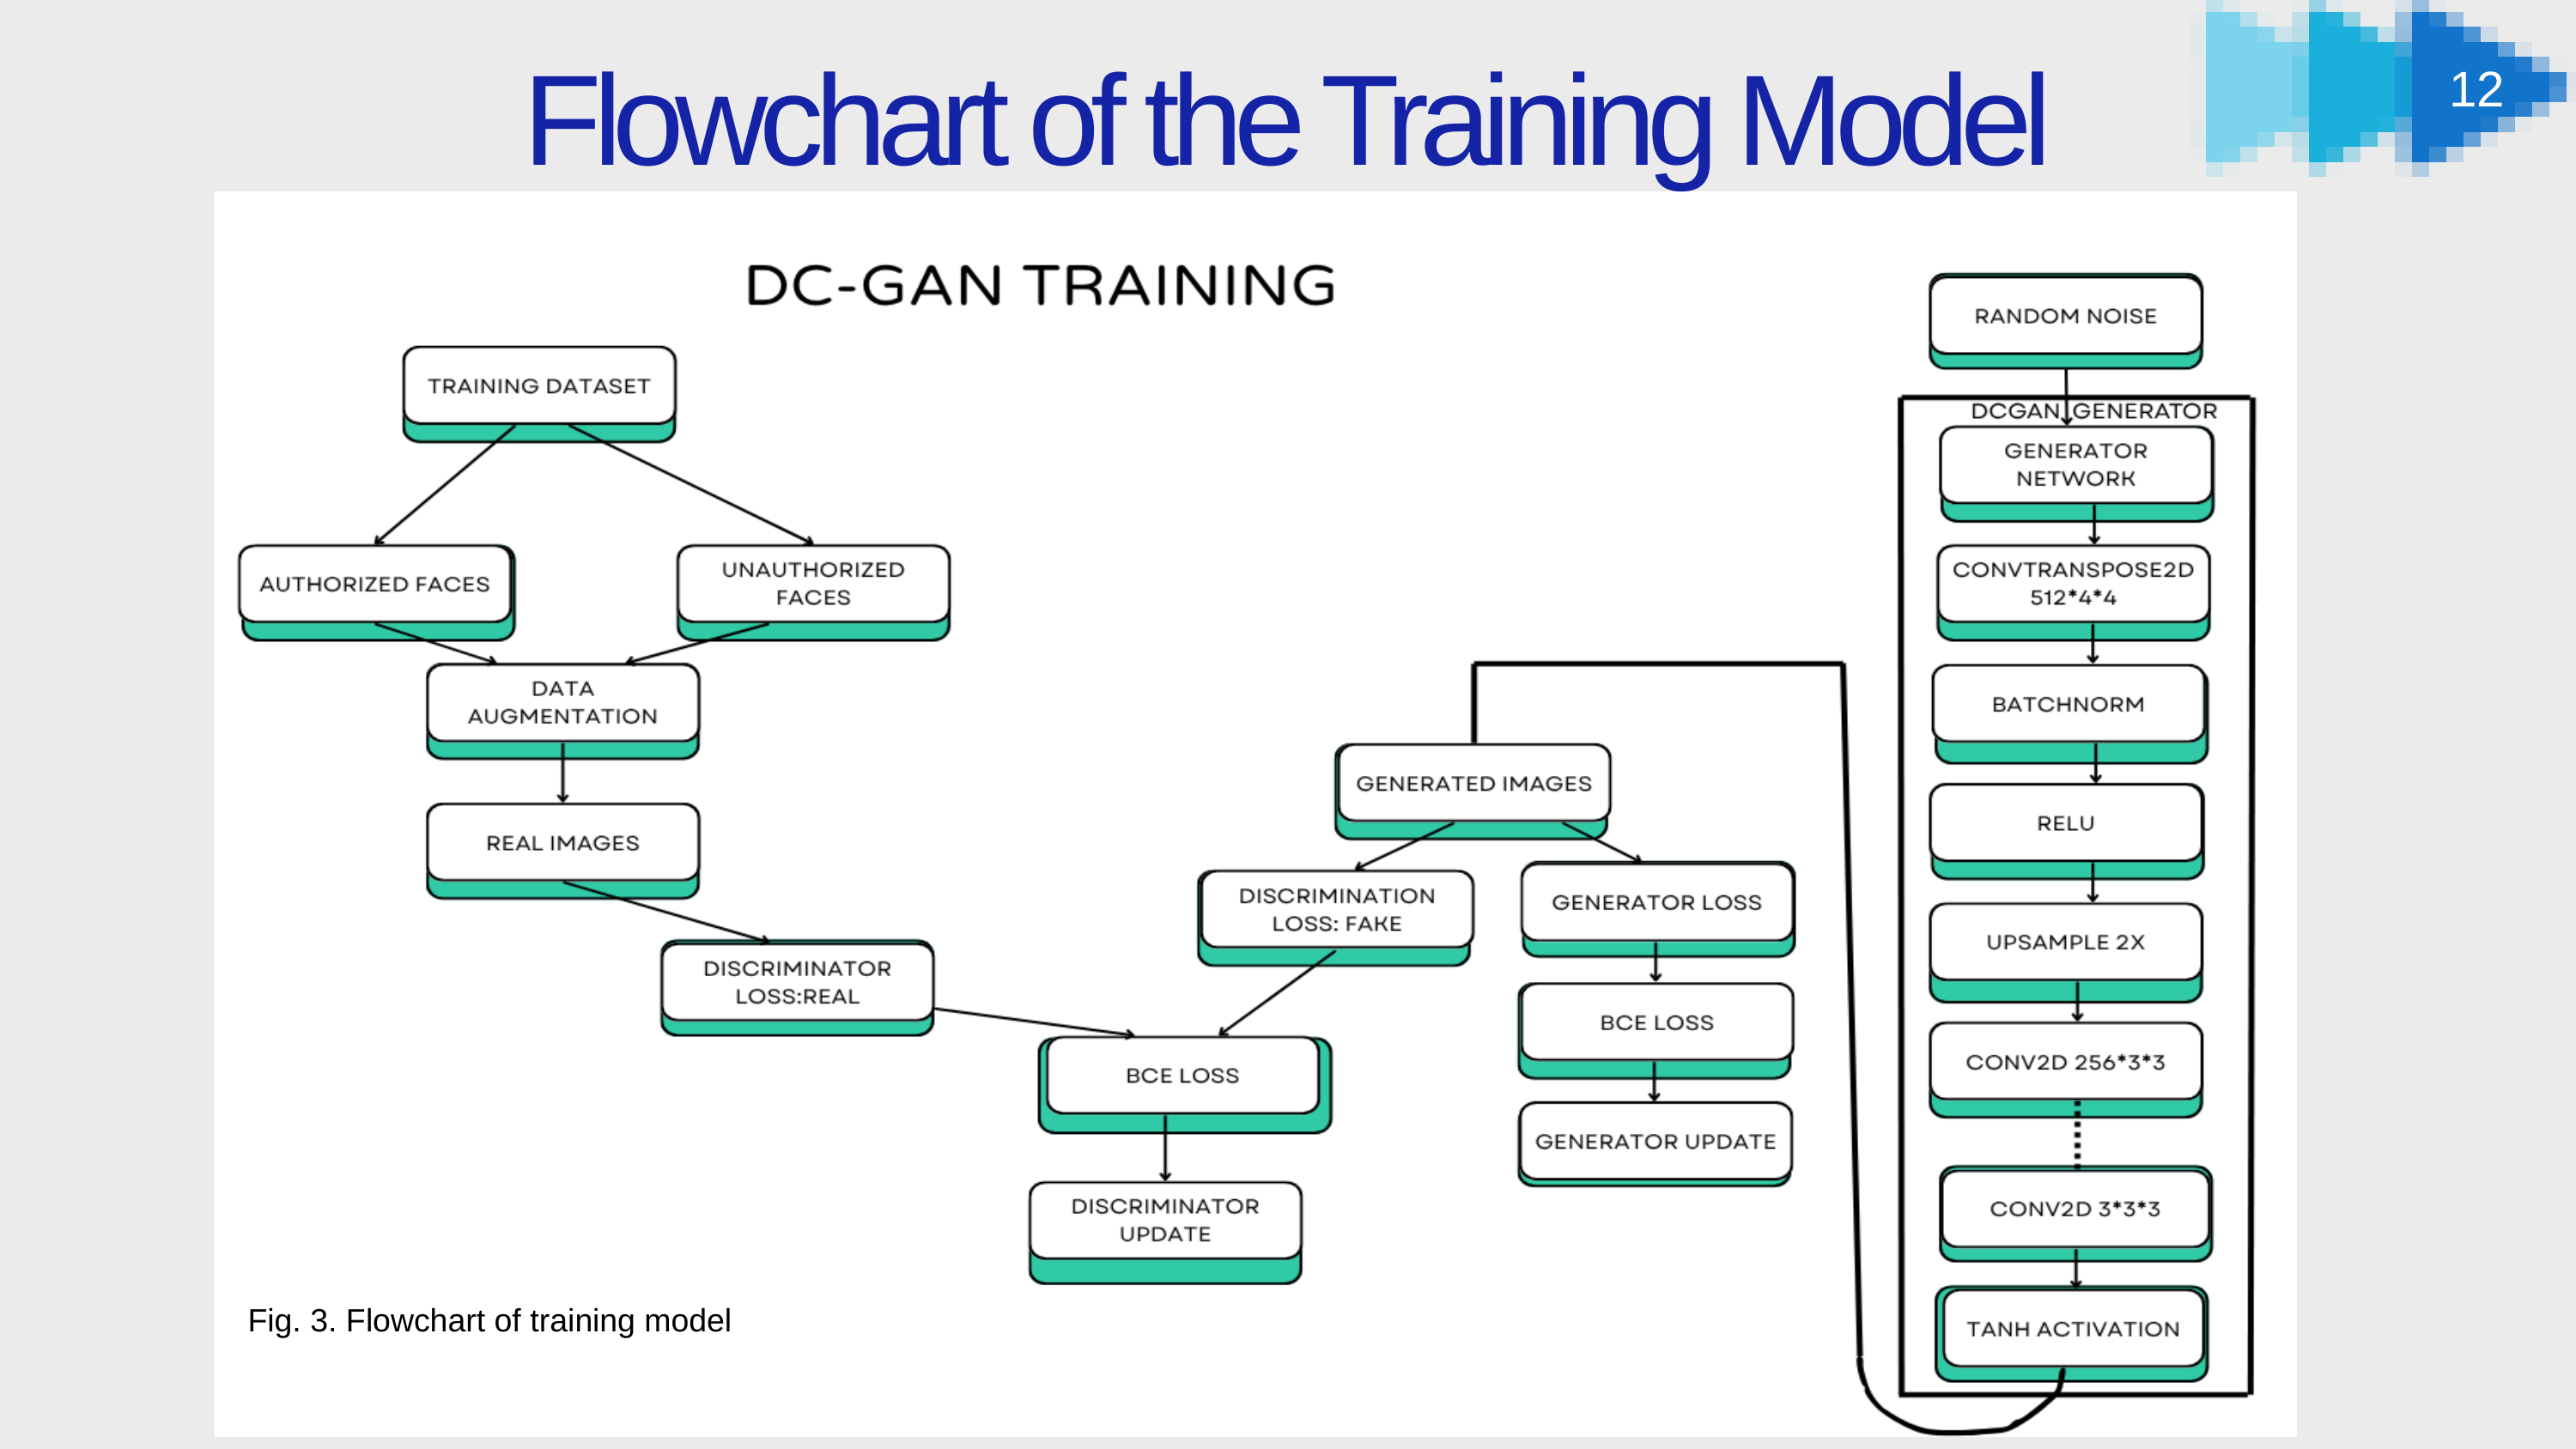

Flowchart of the Training Model
12

Fig. 3. Flowchart of training model